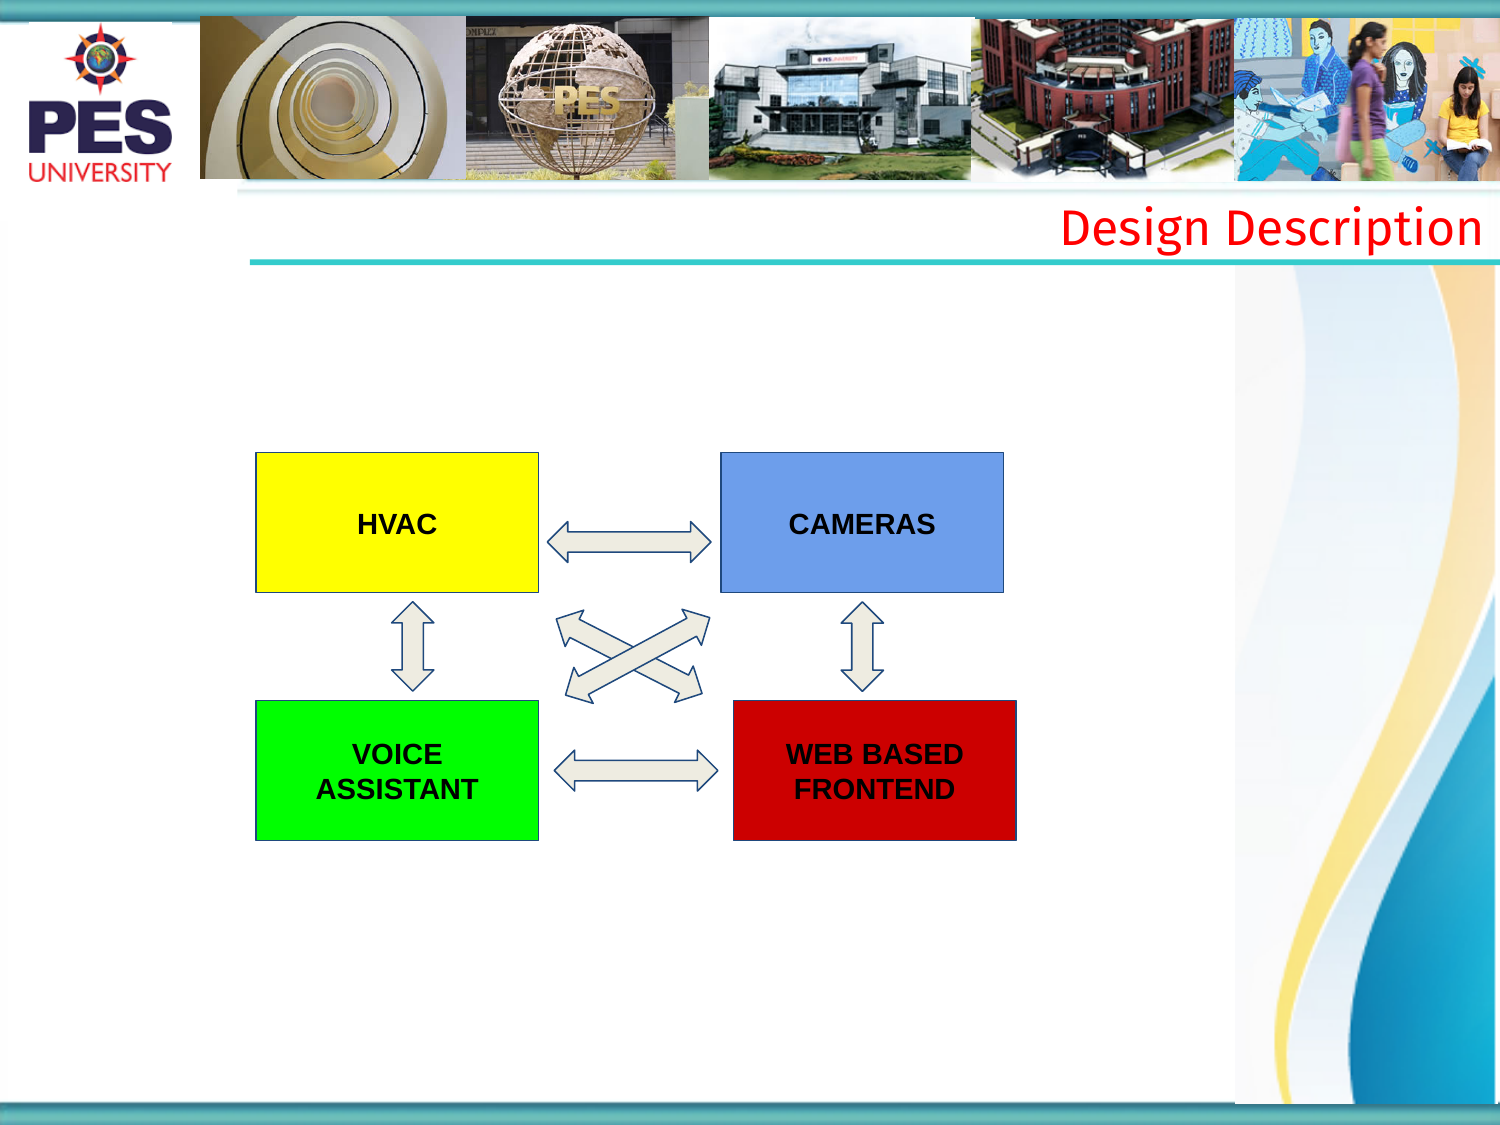

Design Description

HVAC
CAMERAS

VOICE ASSISTANT
WEB BASED FRONTEND